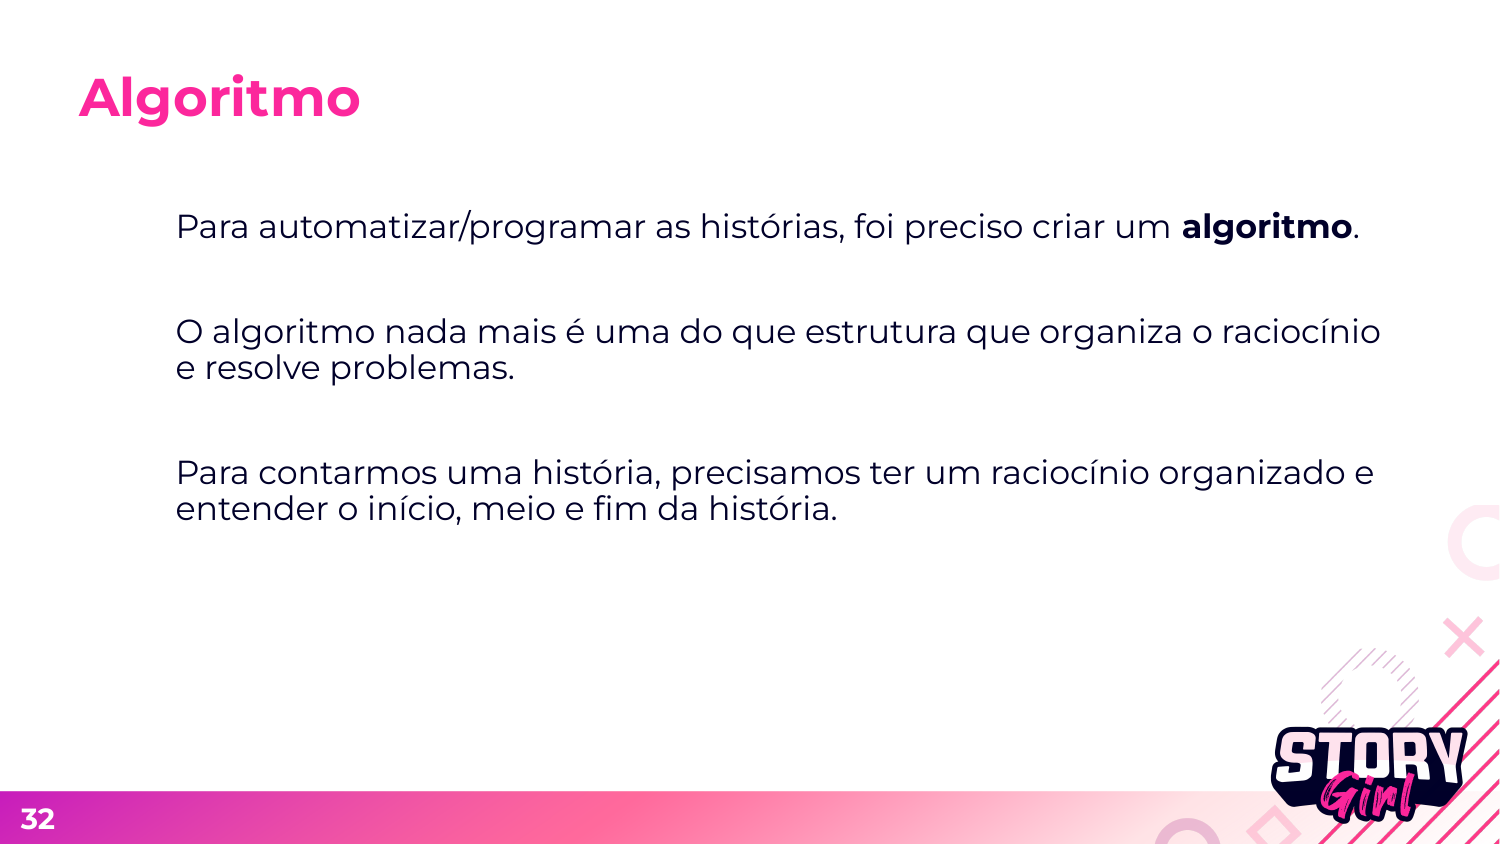

# Algoritmo
Para automatizar/programar as histórias, foi preciso criar um algoritmo.

O algoritmo nada mais é uma do que estrutura que organiza o raciocínio e resolve problemas.

Para contarmos uma história, precisamos ter um raciocínio organizado e entender o início, meio e fim da história.

32